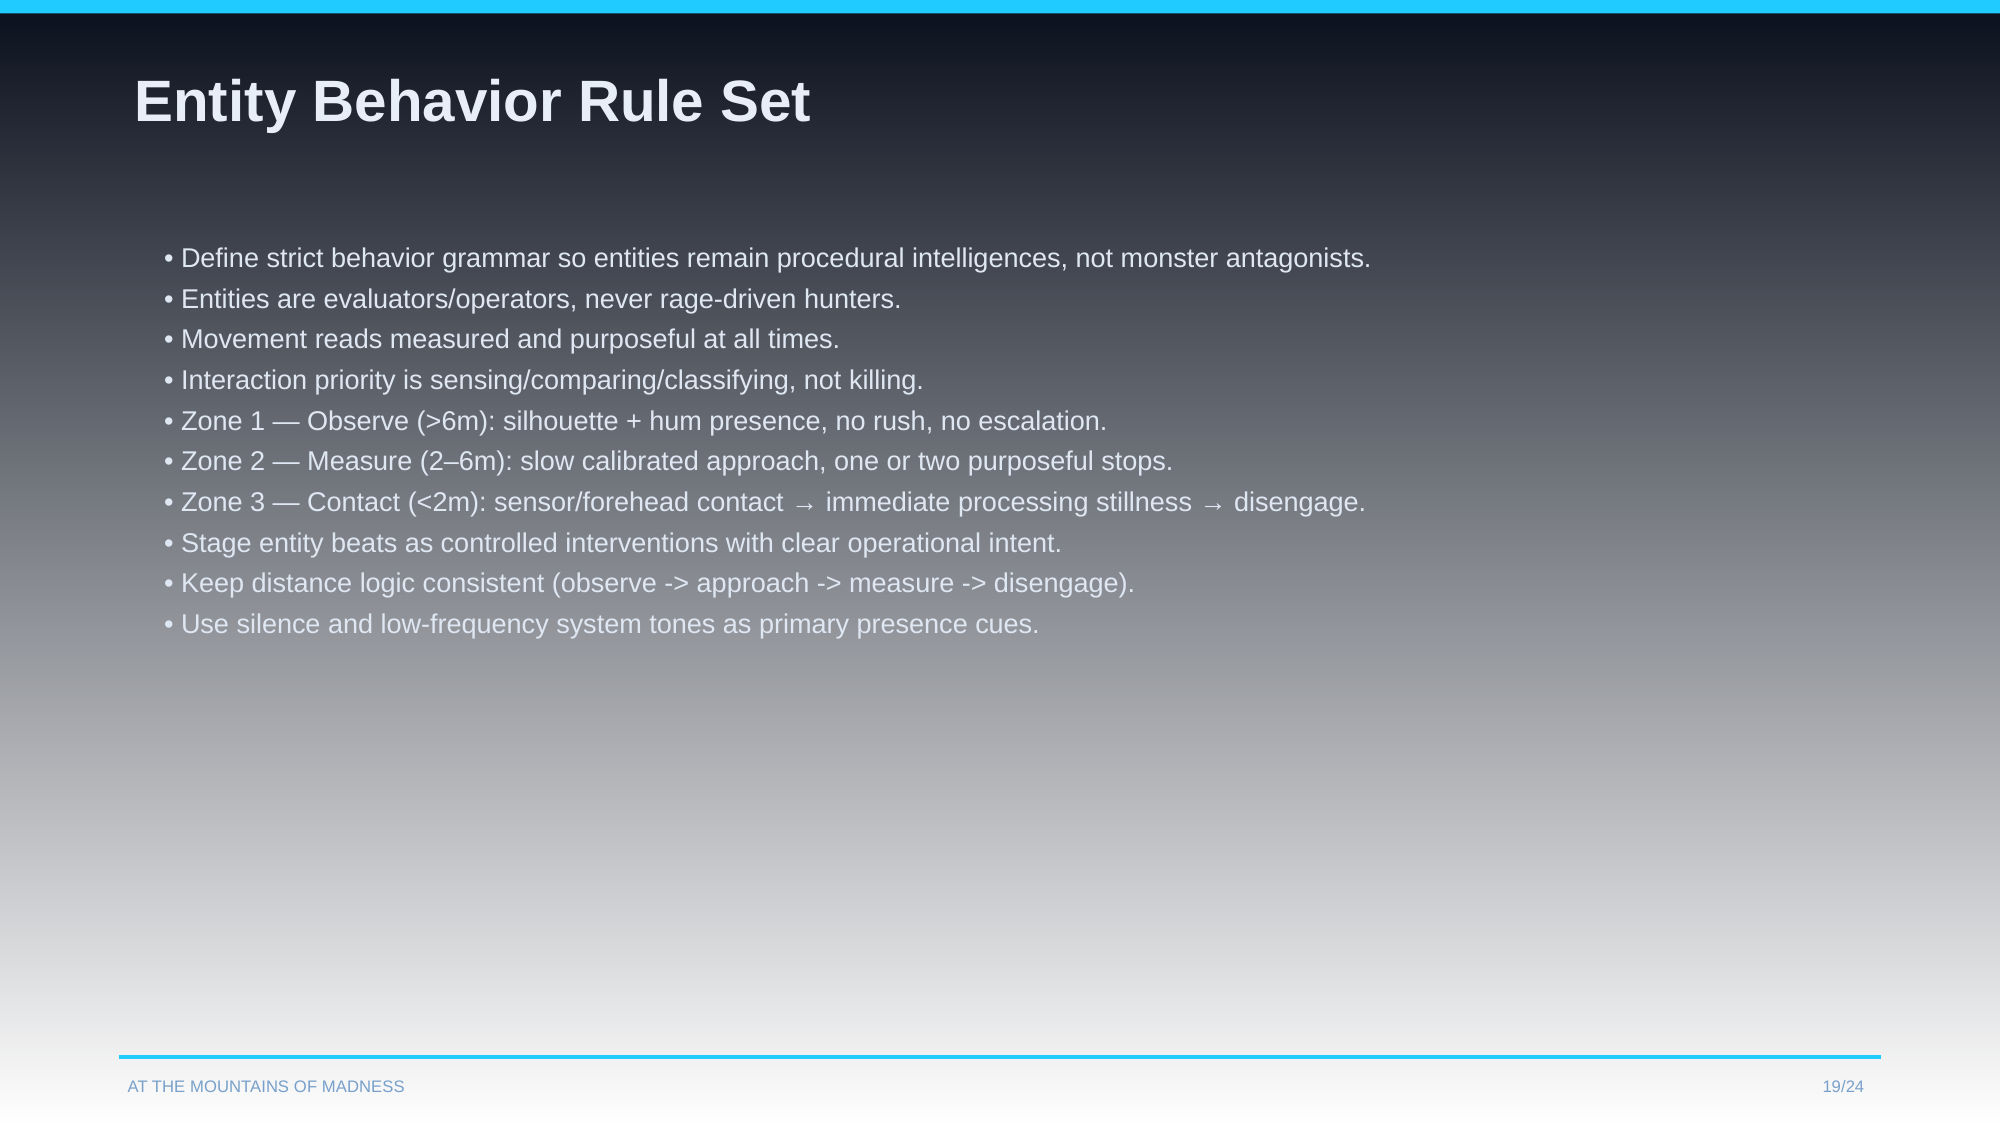

Entity Behavior Rule Set
• Define strict behavior grammar so entities remain procedural intelligences, not monster antagonists.
• Entities are evaluators/operators, never rage-driven hunters.
• Movement reads measured and purposeful at all times.
• Interaction priority is sensing/comparing/classifying, not killing.
• Zone 1 — Observe (>6m): silhouette + hum presence, no rush, no escalation.
• Zone 2 — Measure (2–6m): slow calibrated approach, one or two purposeful stops.
• Zone 3 — Contact (<2m): sensor/forehead contact → immediate processing stillness → disengage.
• Stage entity beats as controlled interventions with clear operational intent.
• Keep distance logic consistent (observe -> approach -> measure -> disengage).
• Use silence and low-frequency system tones as primary presence cues.

AT THE MOUNTAINS OF MADNESS
19/24